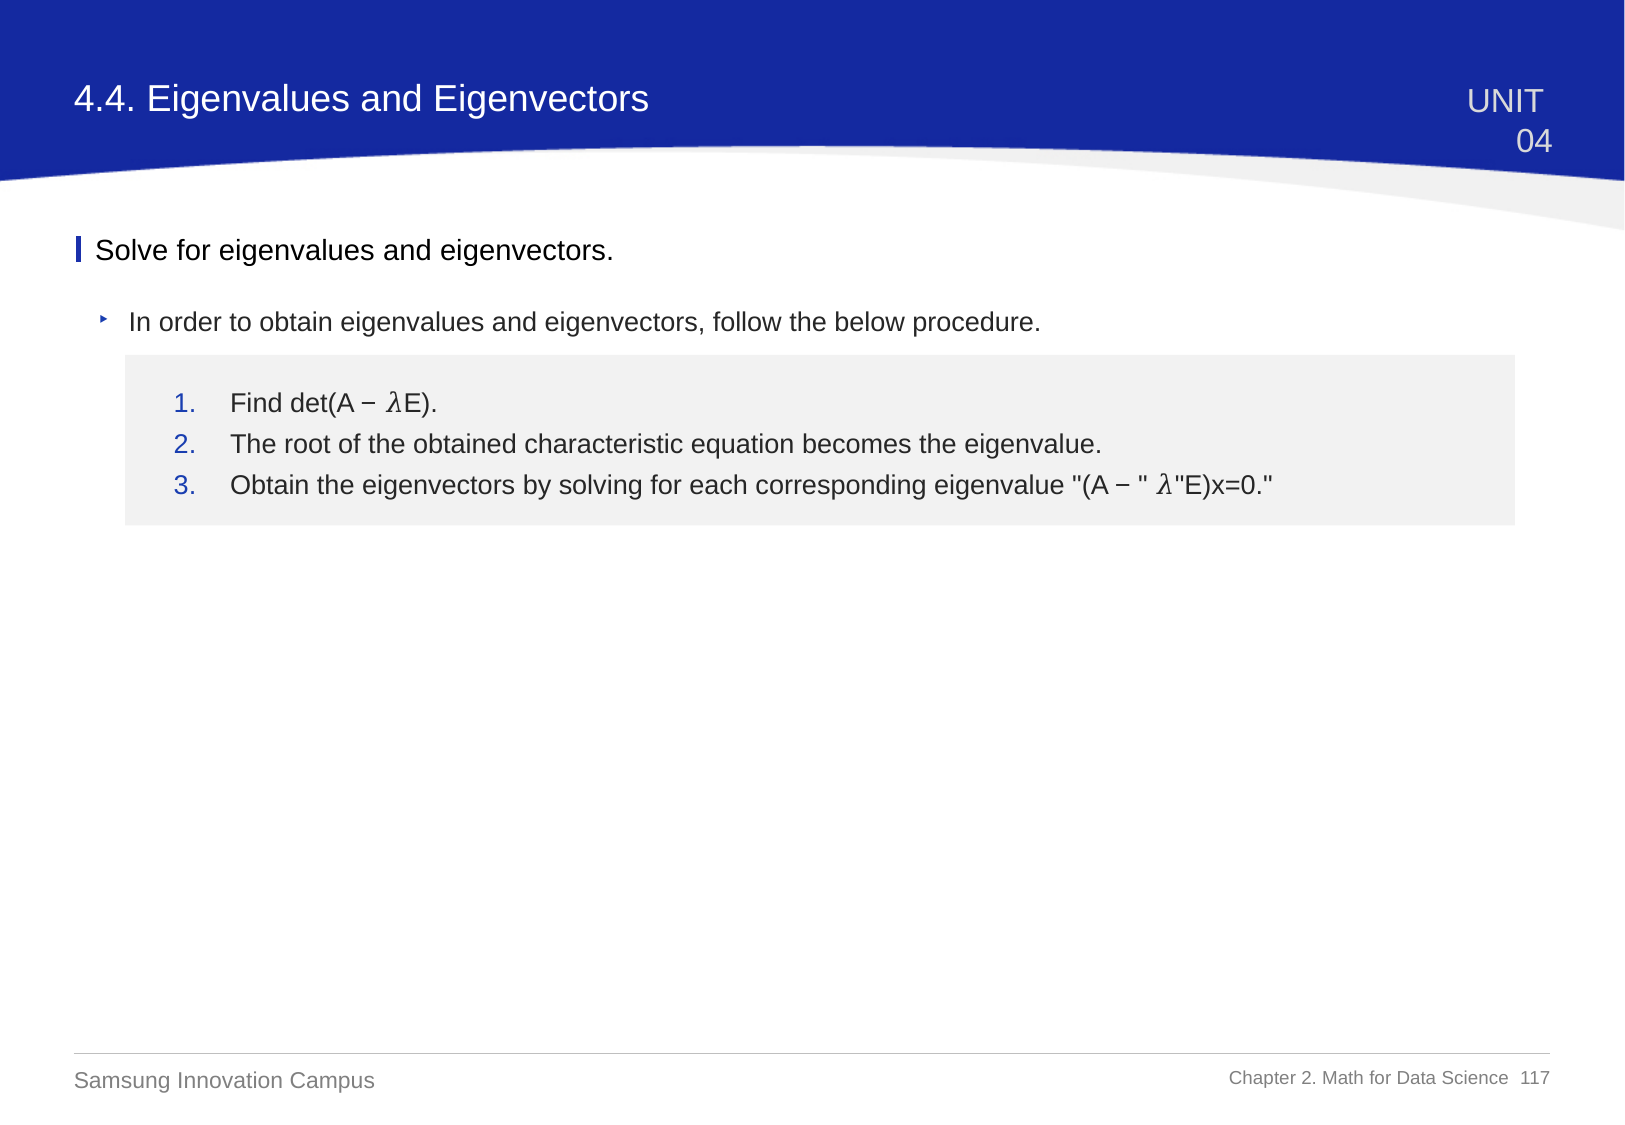

4.4. Eigenvalues and Eigenvectors
UNIT  04
Solve for eigenvalues and eigenvectors.
In order to obtain eigenvalues and eigenvectors, follow the below procedure.

Find det(A − 𝜆E).
The root of the obtained characteristic equation becomes the eigenvalue.
Obtain the eigenvectors by solving for each corresponding eigenvalue "(A − " 𝜆"E)x=0."